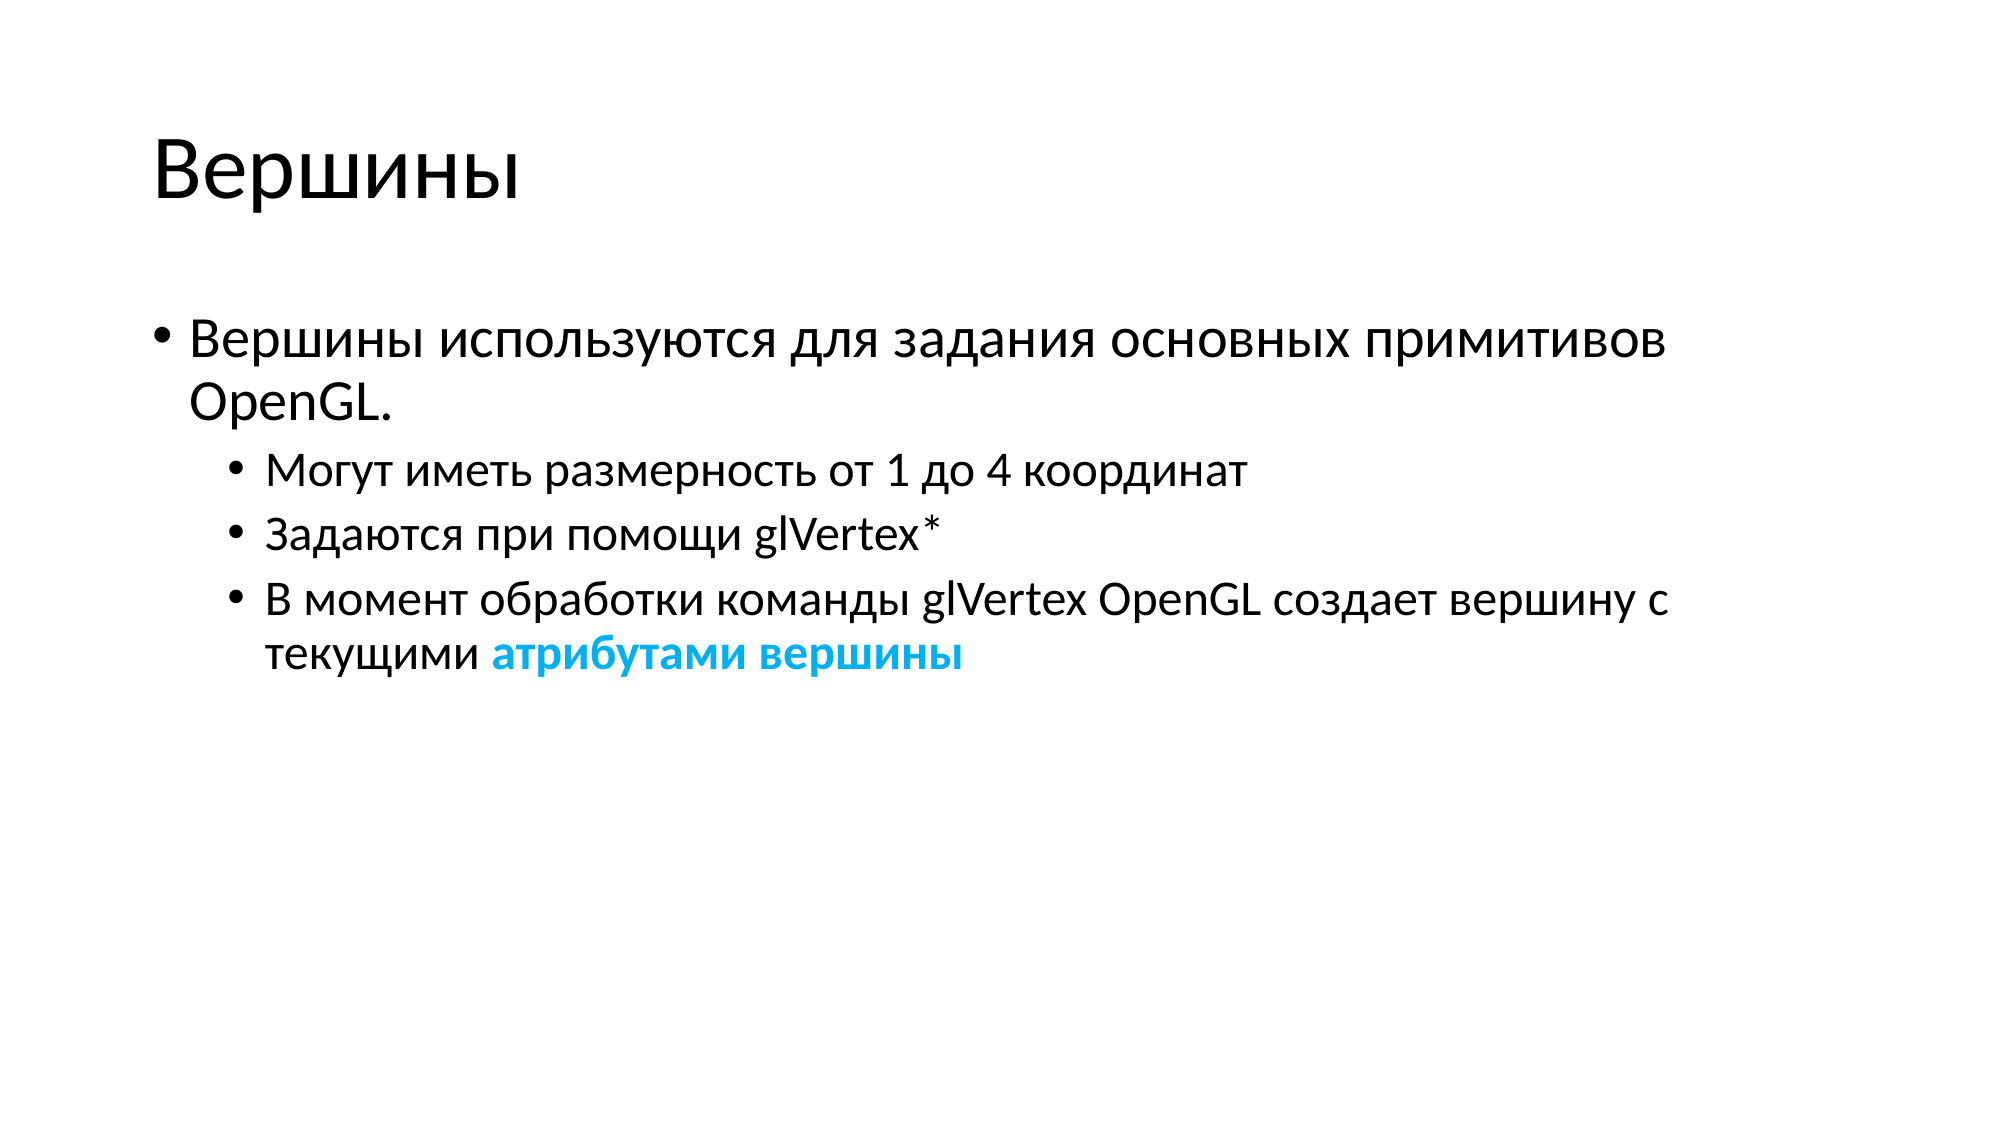

# Вершины
Вершины используются для задания основных примитивов OpenGL.
Могут иметь размерность от 1 до 4 координат
Задаются при помощи glVertex*
В момент обработки команды glVertex OpenGL создает вершину с текущими атрибутами вершины